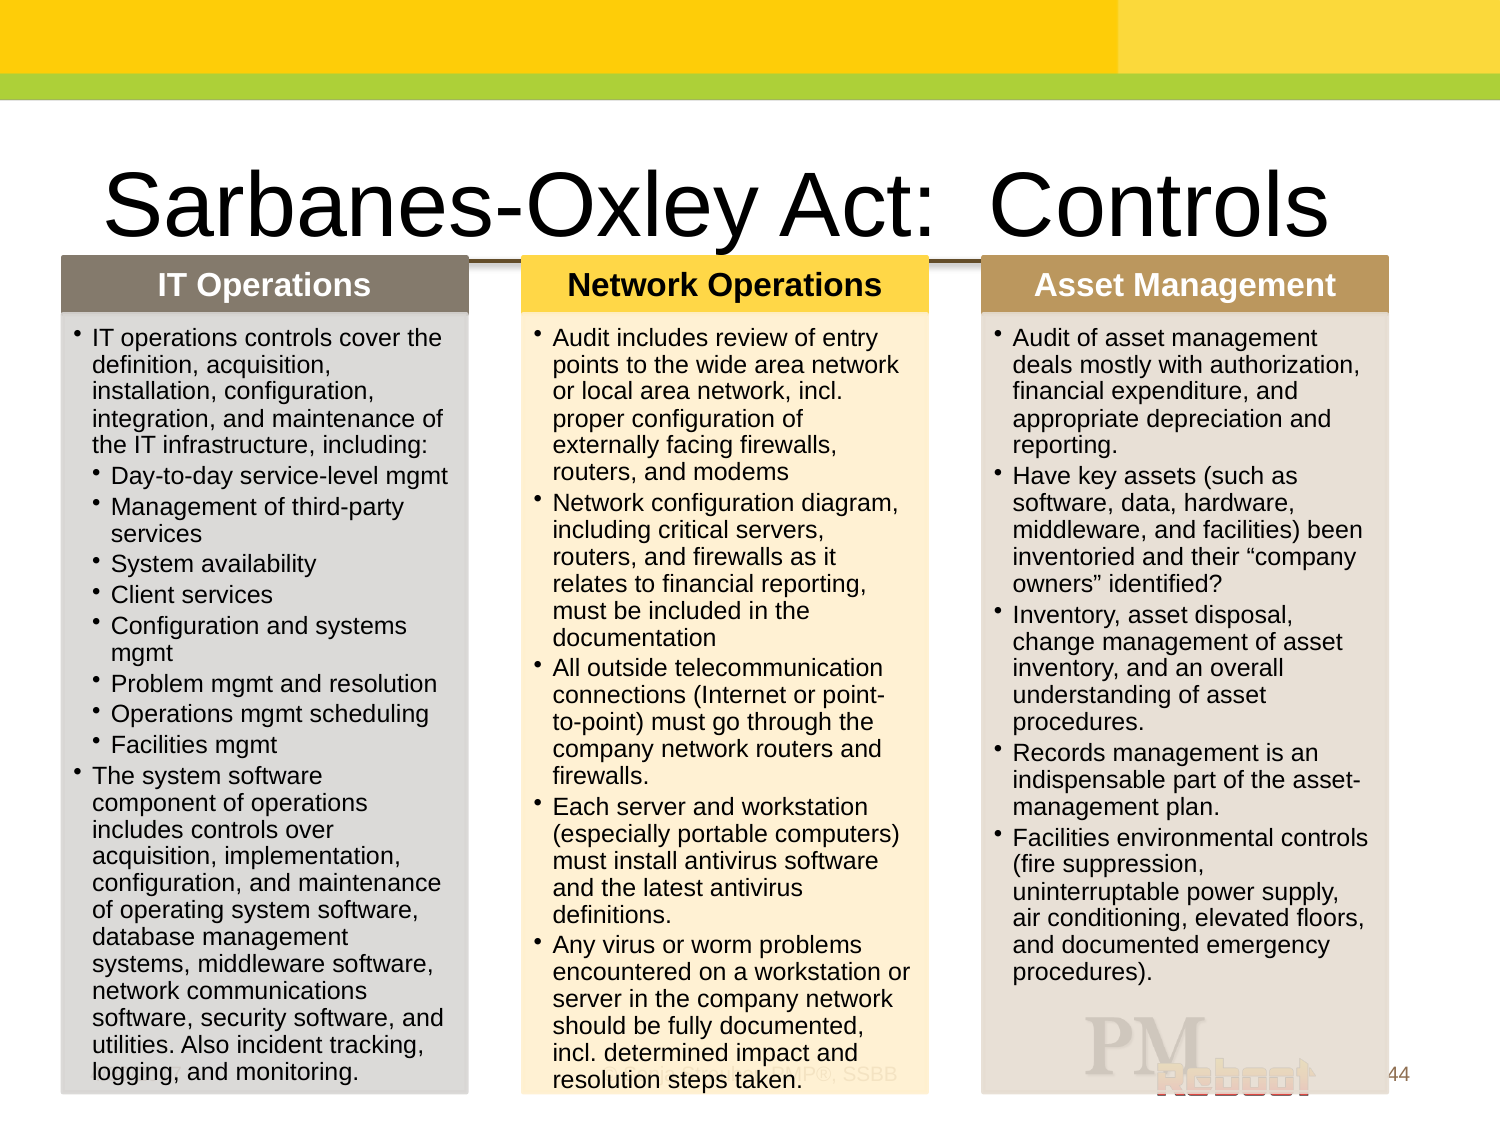

Sarbanes-Oxley Act:  Controls
IT Operations
IT operations controls cover the definition, acquisition, installation, configuration, integration, and maintenance of the IT infrastructure, including:
Day-to-day service-level mgmt
Management of third-party services
System availability
Client services
Configuration and systems mgmt
Problem mgmt and resolution
Operations mgmt scheduling
Facilities mgmt
The system software component of operations includes controls over acquisition, implementation, configuration, and maintenance of operating system software, database management systems, middleware software, network communications software, security software, and utilities. Also incident tracking, logging, and monitoring.
Network Operations
Audit includes review of entry points to the wide area network or local area network, incl. proper configuration of externally facing firewalls, routers, and modems
Network configuration diagram, including critical servers, routers, and firewalls as it relates to financial reporting, must be included in the documentation
All outside telecommunication connections (Internet or point-to-point) must go through the company network routers and firewalls.
Each server and workstation (especially portable computers) must install antivirus software and the latest antivirus definitions.
Any virus or worm problems encountered on a workstation or server in the company network should be fully documented, incl. determined impact and resolution steps taken.
Asset Management
Audit of asset management deals mostly with authorization, financial expenditure, and appropriate depreciation and reporting.
Have key assets (such as software, data, hardware, middleware, and facilities) been inventoried and their “company owners” identified?
Inventory, asset disposal, change management of asset inventory, and an overall understanding of asset procedures.
Records management is an indispensable part of the asset-management plan.
Facilities environmental controls (fire suppression, uninterruptable power supply, air conditioning, elevated floors, and documented emergency procedures).
4/30/2017
© Sonja Streuber, PMP®, SSBB
44